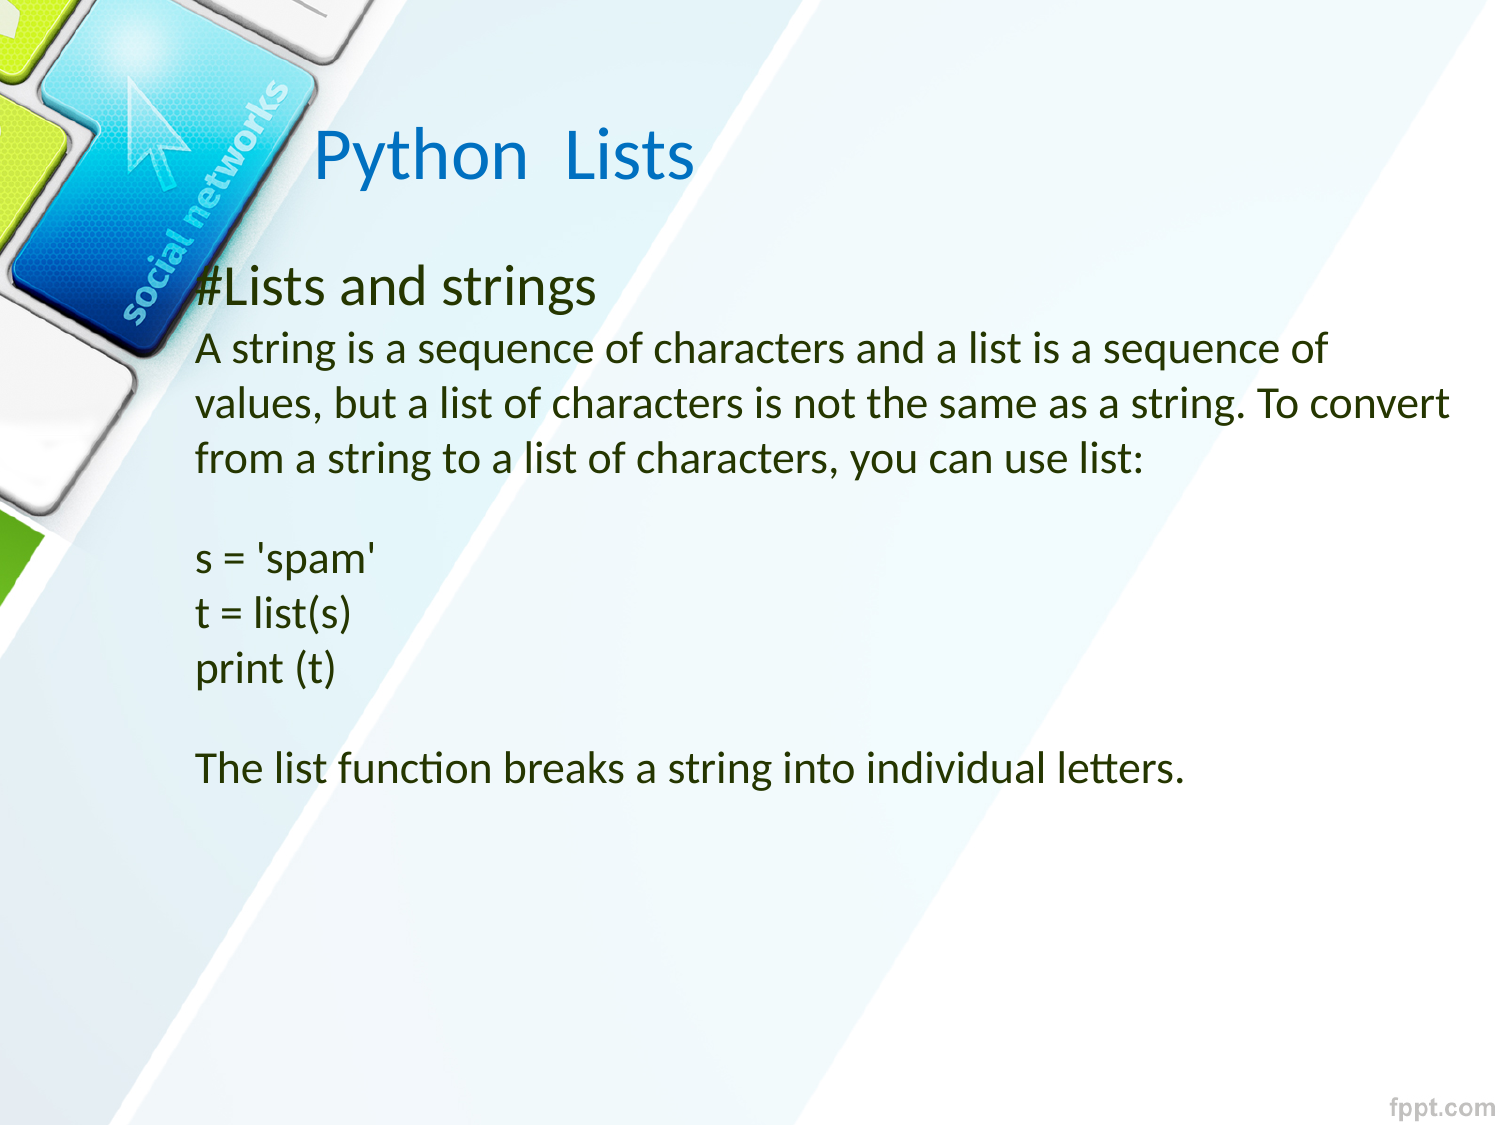

Python  Lists
#Lists and strings
A string is a sequence of characters and a list is a sequence of values, but a list of characters is not the same as a string. To convert from a string to a list of characters, you can use list:

s = 'spam'
t = list(s)
print (t)

The list function breaks a string into individual letters.